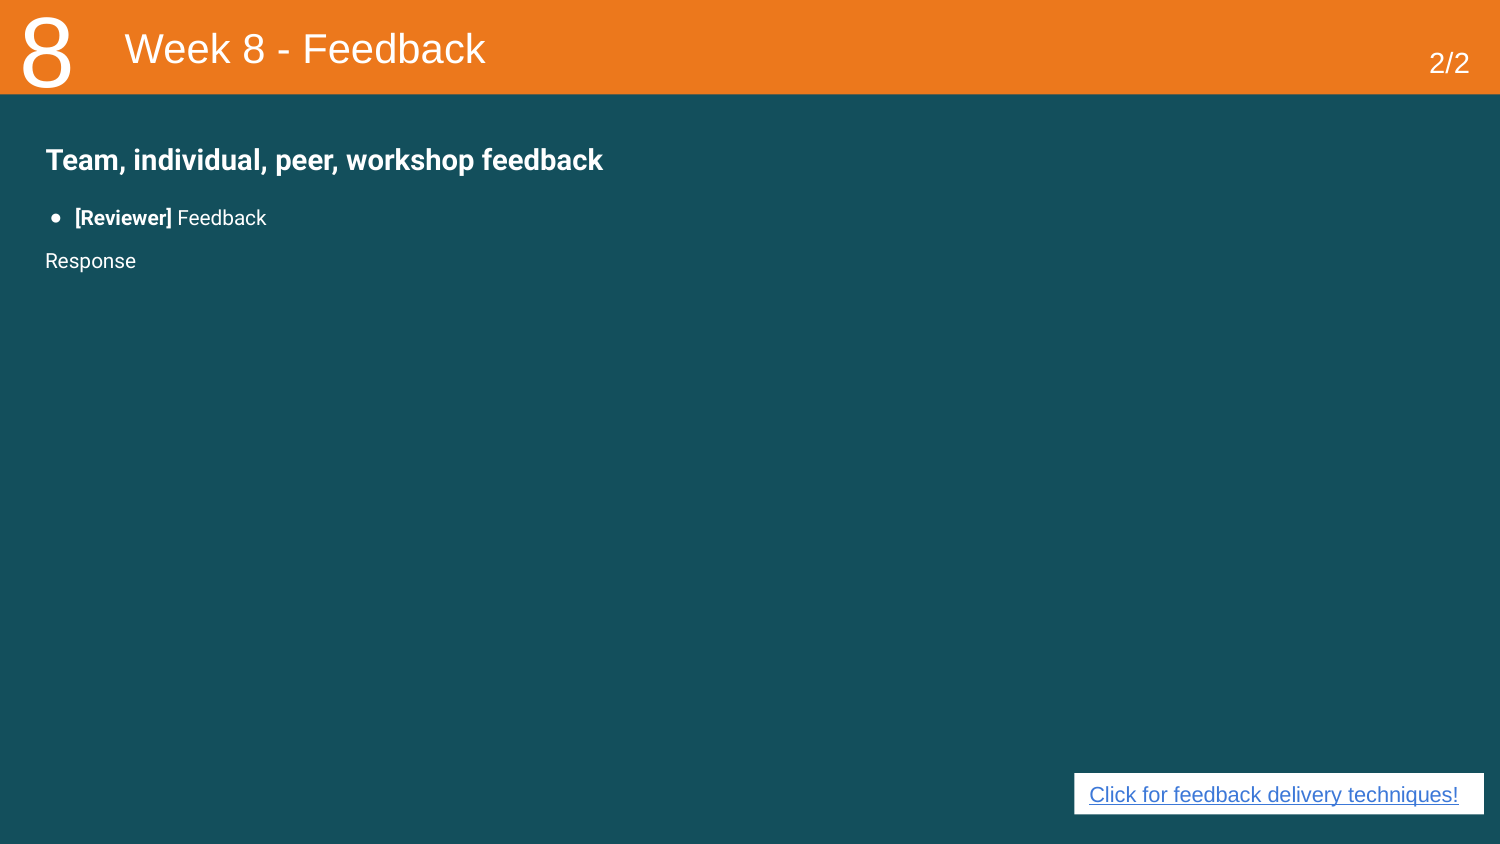

8
# Week 8 - Feedback
2/2
Team, individual, peer, workshop feedback
[Reviewer] Feedback
Response
Click for feedback delivery techniques!